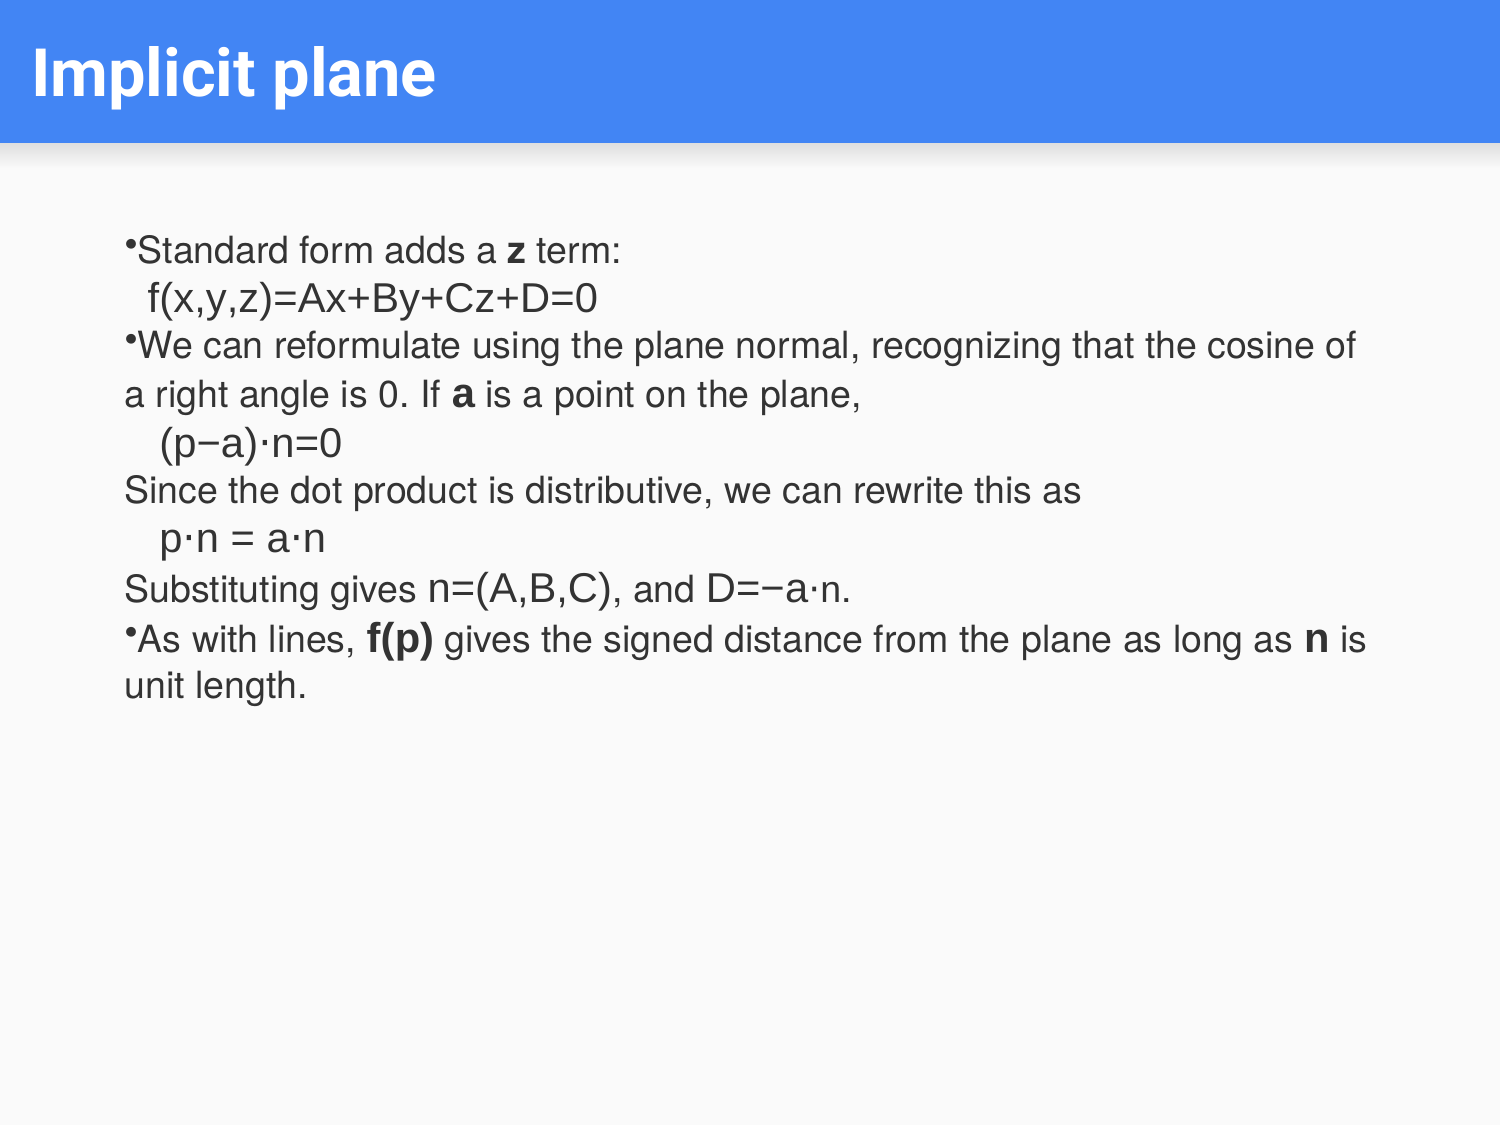

# Implicit plane
Standard form adds a z term:
  f(x,y,z)=Ax+By+Cz+D=0
We can reformulate using the plane normal, recognizing that the cosine of a right angle is 0. If a is a point on the plane,
   (p−a)⋅n=0   
Since the dot product is distributive, we can rewrite this as
   p⋅n = a⋅n  
Substituting gives n=(A,B,C), and D=−a⋅n.
As with lines, f(p) gives the signed distance from the plane as long as n is unit length.